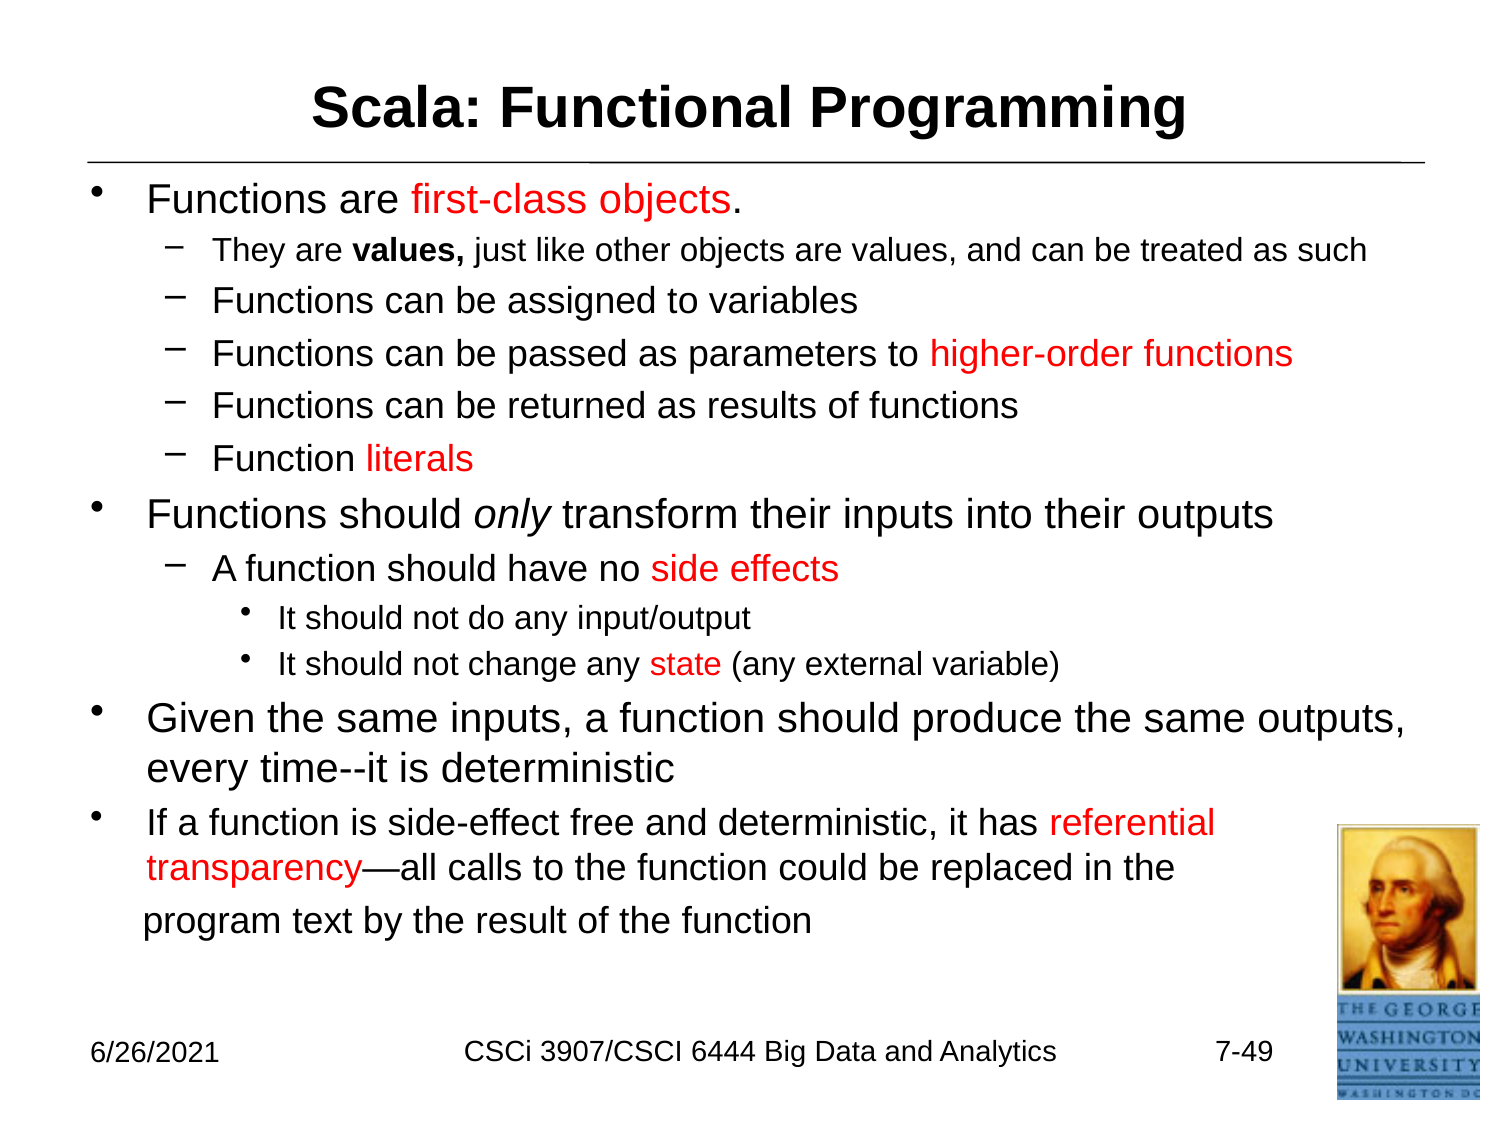

# Scala: Functional Programming
Functions are first-class objects.
They are values, just like other objects are values, and can be treated as such
Functions can be assigned to variables
Functions can be passed as parameters to higher-order functions
Functions can be returned as results of functions
Function literals
Functions should only transform their inputs into their outputs
A function should have no side effects
It should not do any input/output
It should not change any state (any external variable)
Given the same inputs, a function should produce the same outputs, every time--it is deterministic
If a function is side-effect free and deterministic, it has referential transparency—all calls to the function could be replaced in the
     program text by the result of the function

CSCi 3907/CSCI 6444 Big Data and Analytics
7-49
6/26/2021